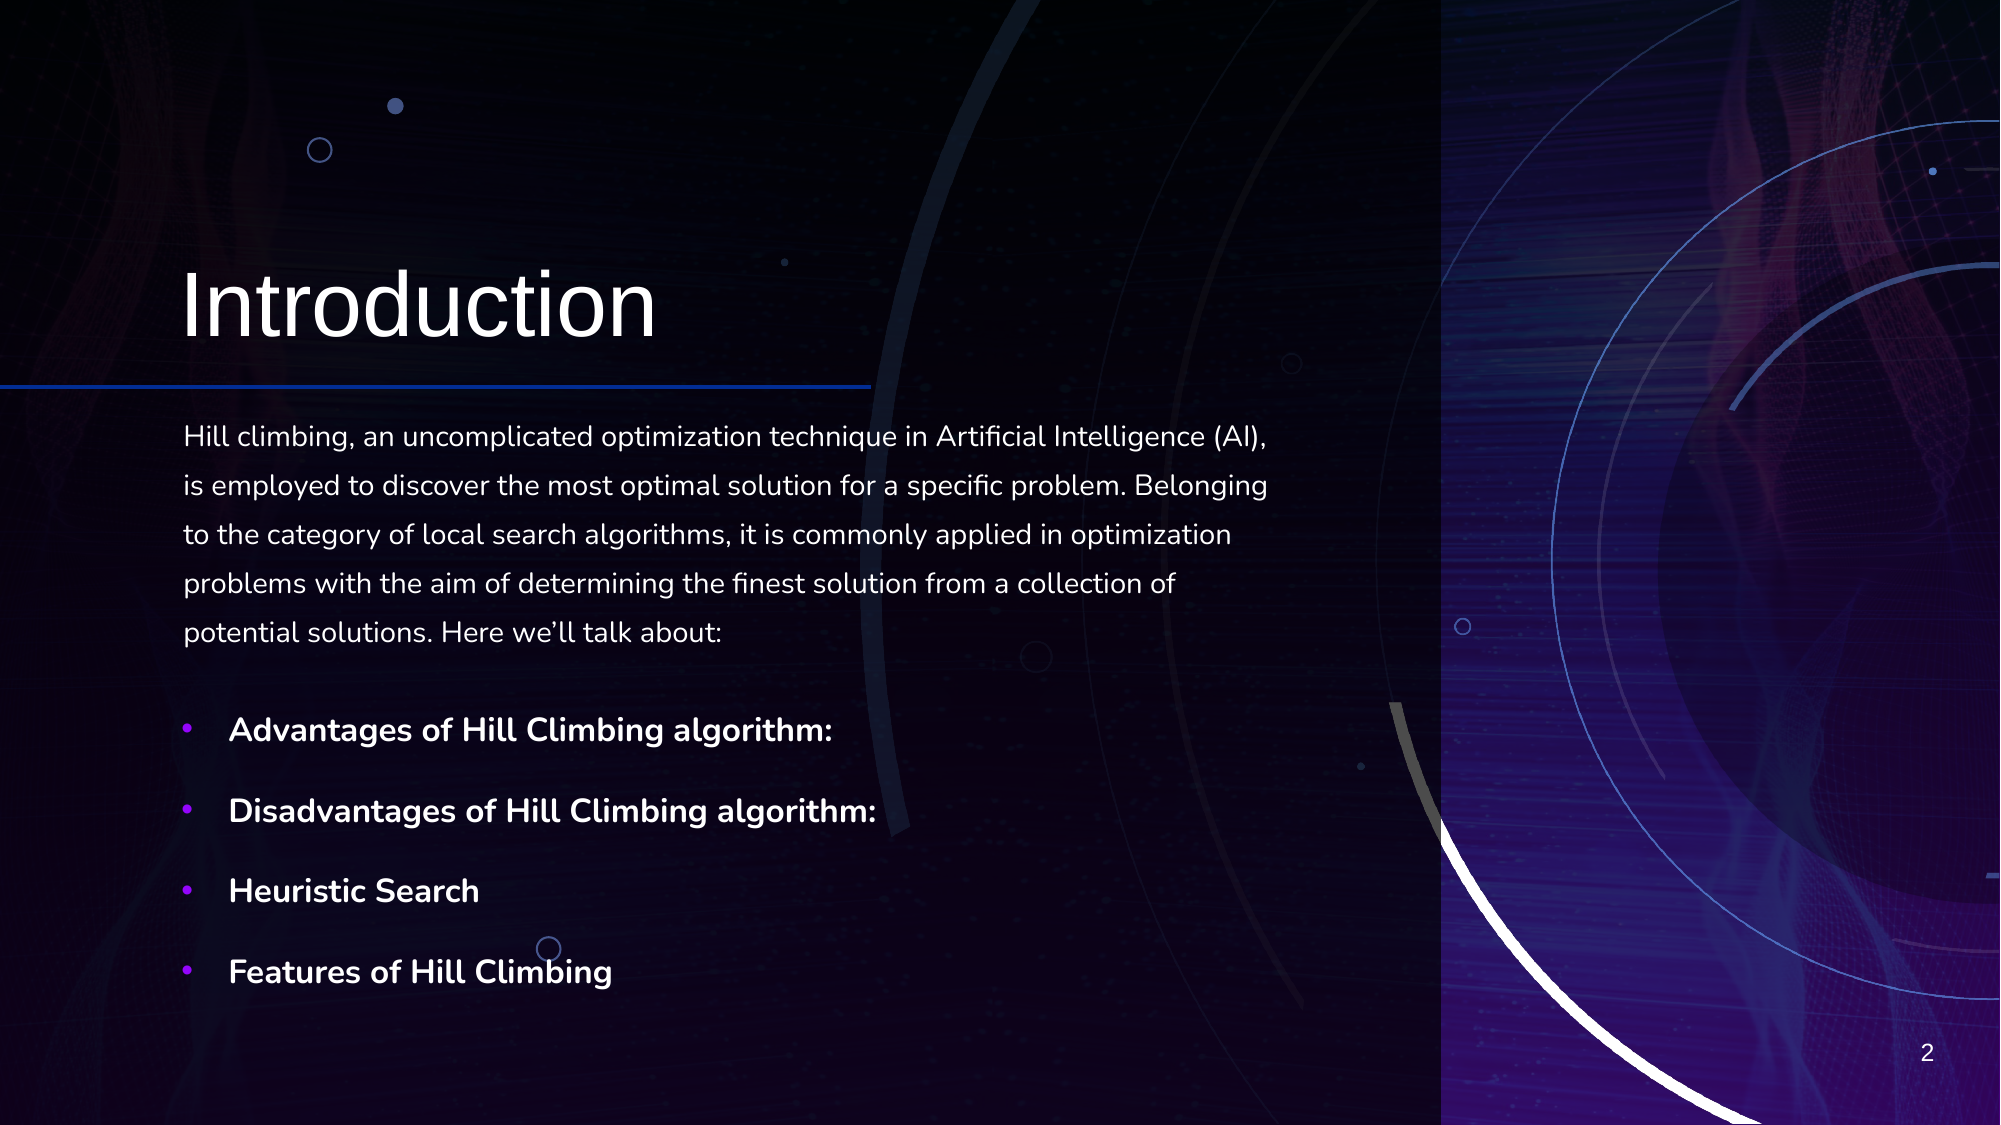

# Introduction
Hill climbing, an uncomplicated optimization technique in Artificial Intelligence (AI), is employed to discover the most optimal solution for a specific problem. Belonging to the category of local search algorithms, it is commonly applied in optimization problems with the aim of determining the finest solution from a collection of potential solutions. Here we’ll talk about:
Advantages of Hill Climbing algorithm:
Disadvantages of Hill Climbing algorithm:
Heuristic Search
Features of Hill Climbing

2